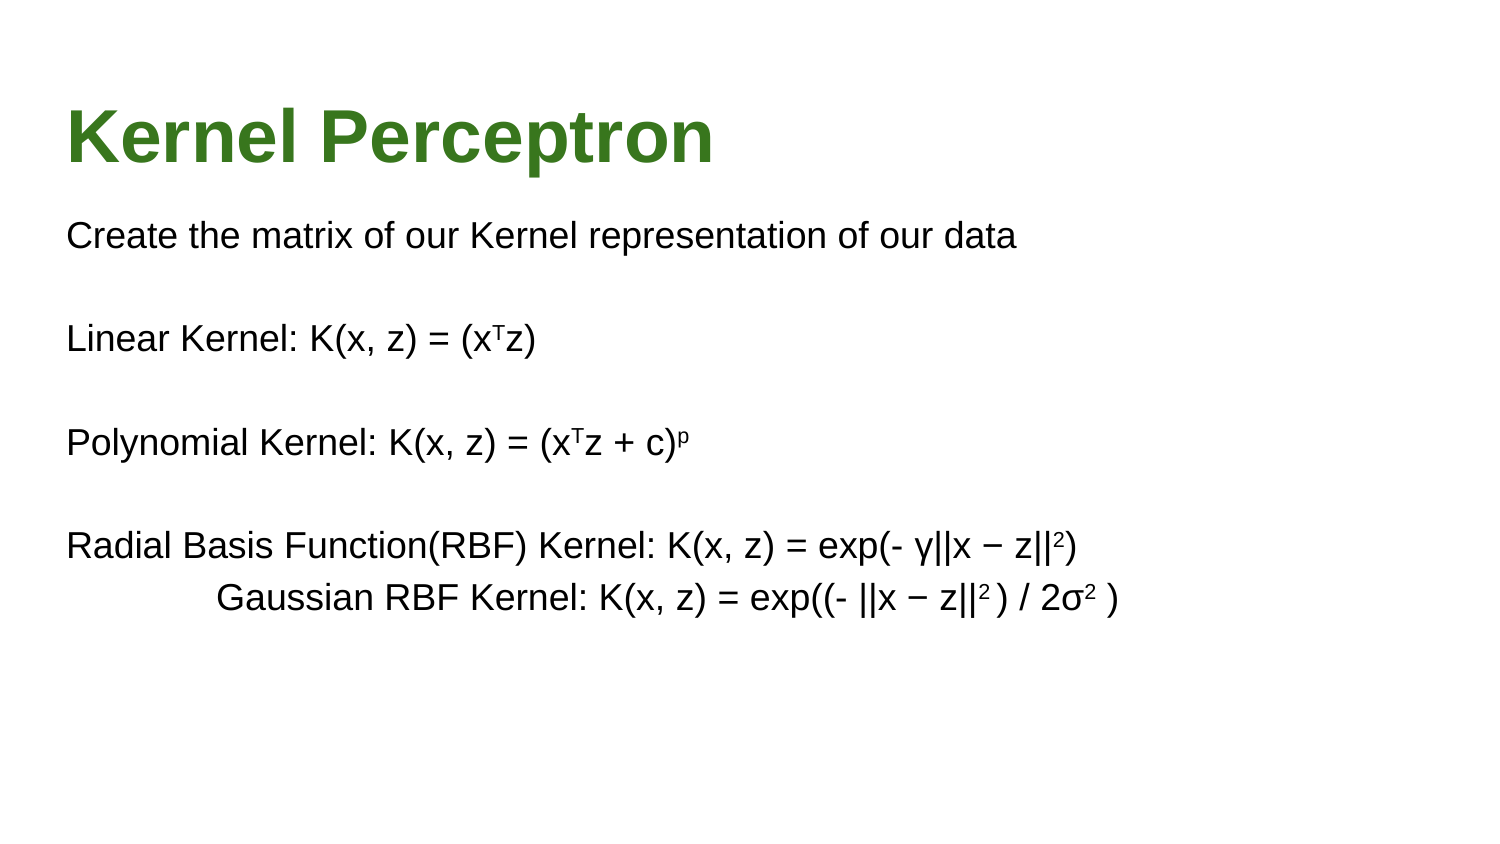

# Kernel Perceptron
Create the matrix of our Kernel representation of our data

Linear Kernel: K(x, z) = (xTz)

Polynomial Kernel: K(x, z) = (xTz + c)p

Radial Basis Function(RBF) Kernel: K(x, z) = exp(- γ||x − z||2)
	Gaussian RBF Kernel: K(x, z) = exp((- ||x − z||2 ) / 2σ2 )